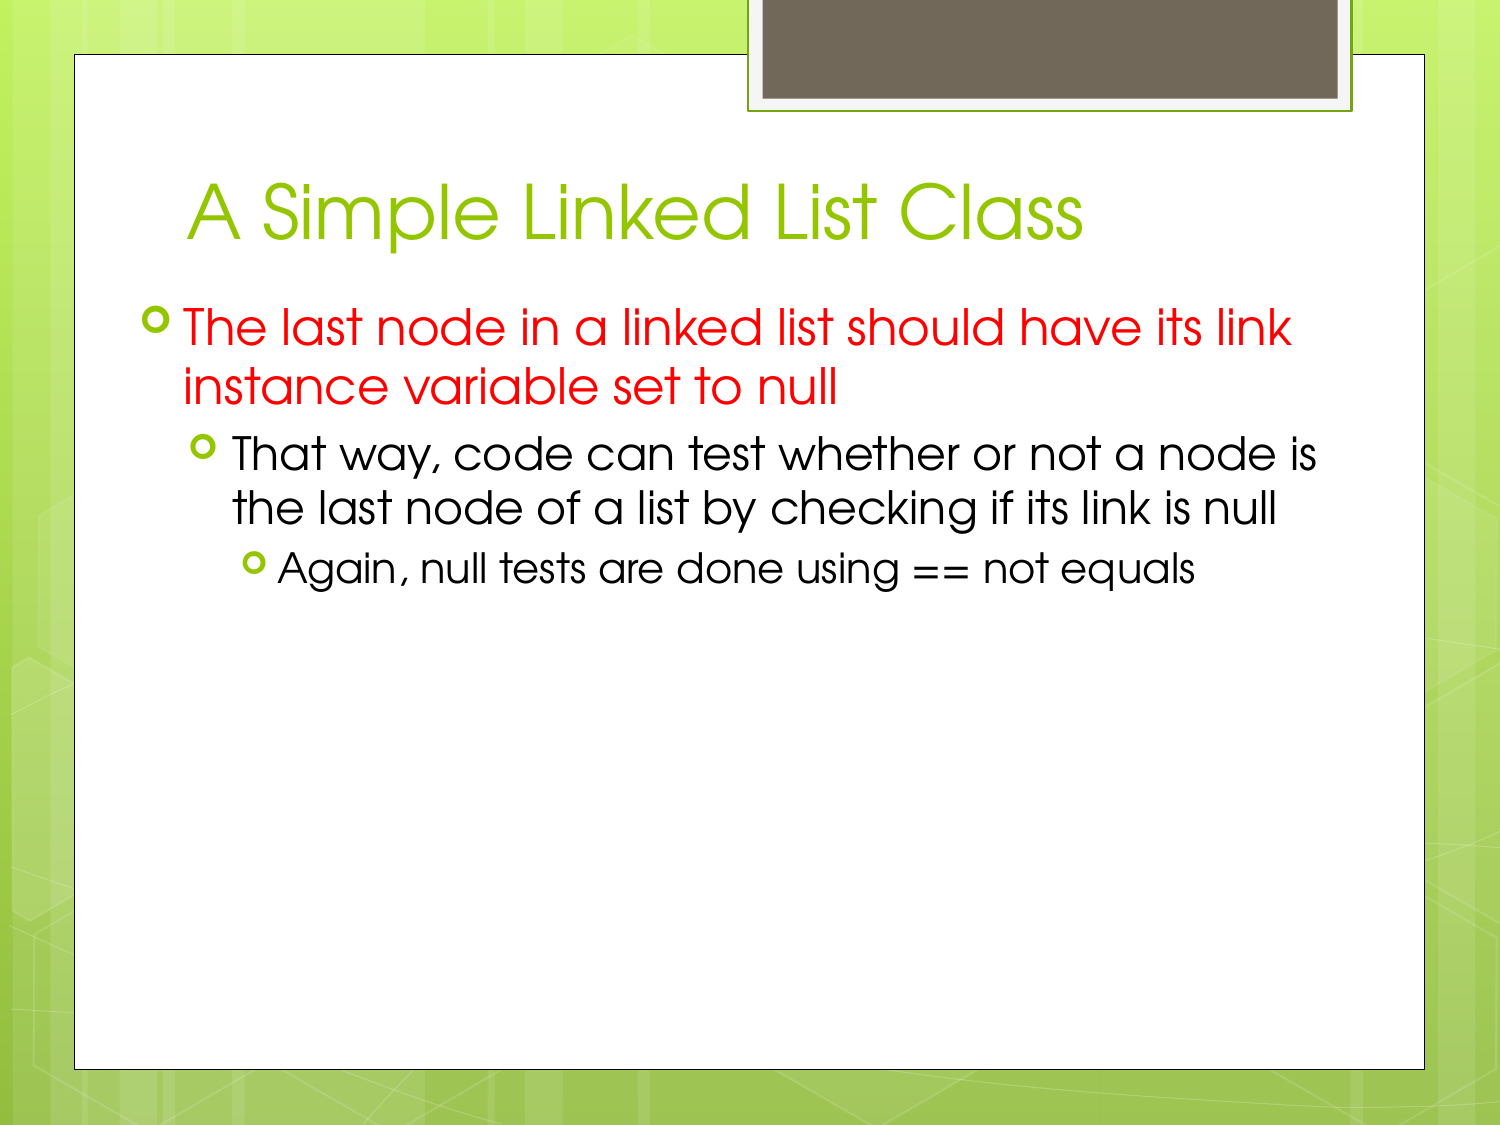

# A Simple Linked List Class
The last node in a linked list should have its link instance variable set to null
That way, code can test whether or not a node is the last node of a list by checking if its link is null
Again, null tests are done using == not equals